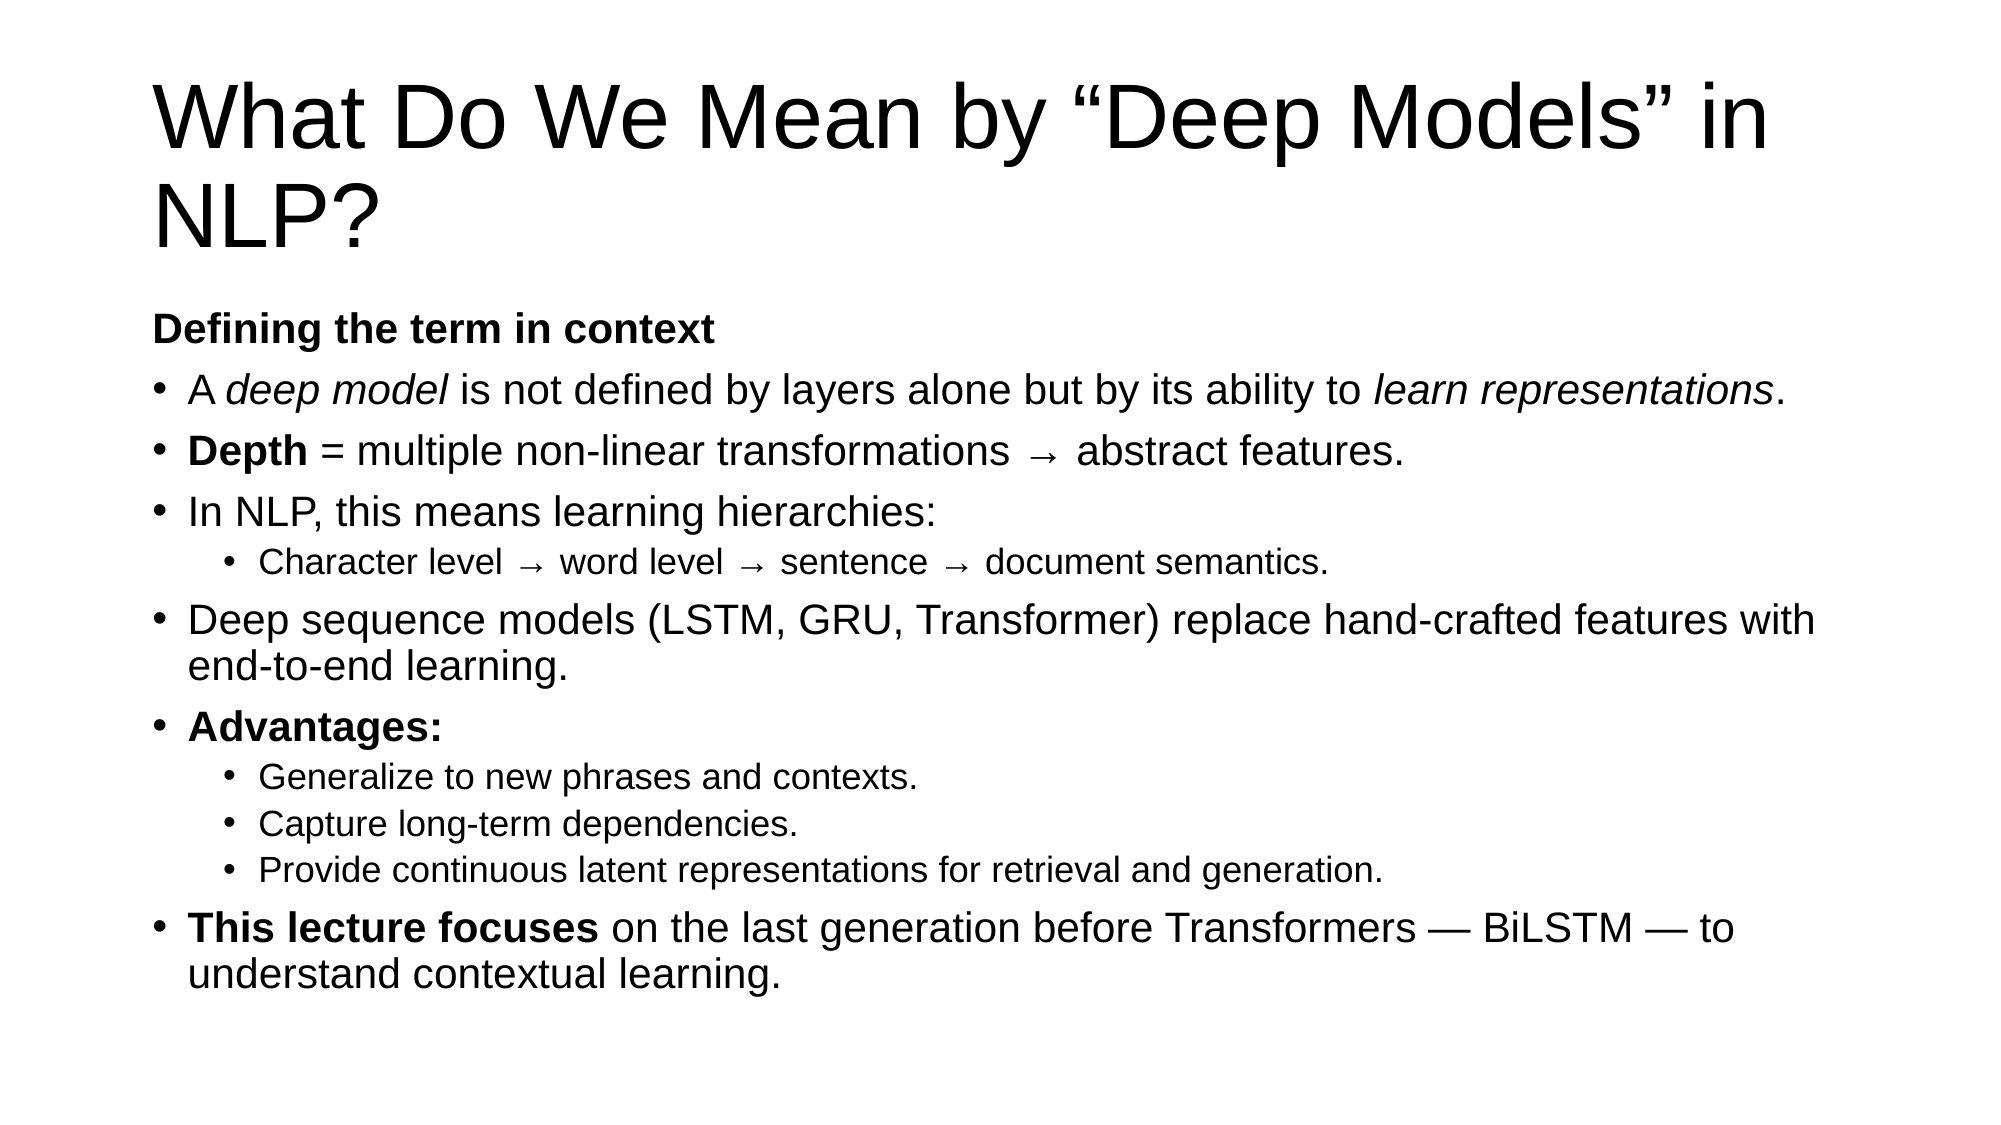

# What Do We Mean by “Deep Models” in NLP?
Defining the term in context
A deep model is not defined by layers alone but by its ability to learn representations.
Depth = multiple non-linear transformations → abstract features.
In NLP, this means learning hierarchies:
Character level → word level → sentence → document semantics.
Deep sequence models (LSTM, GRU, Transformer) replace hand-crafted features with end-to-end learning.
Advantages:
Generalize to new phrases and contexts.
Capture long-term dependencies.
Provide continuous latent representations for retrieval and generation.
This lecture focuses on the last generation before Transformers — BiLSTM — to understand contextual learning.